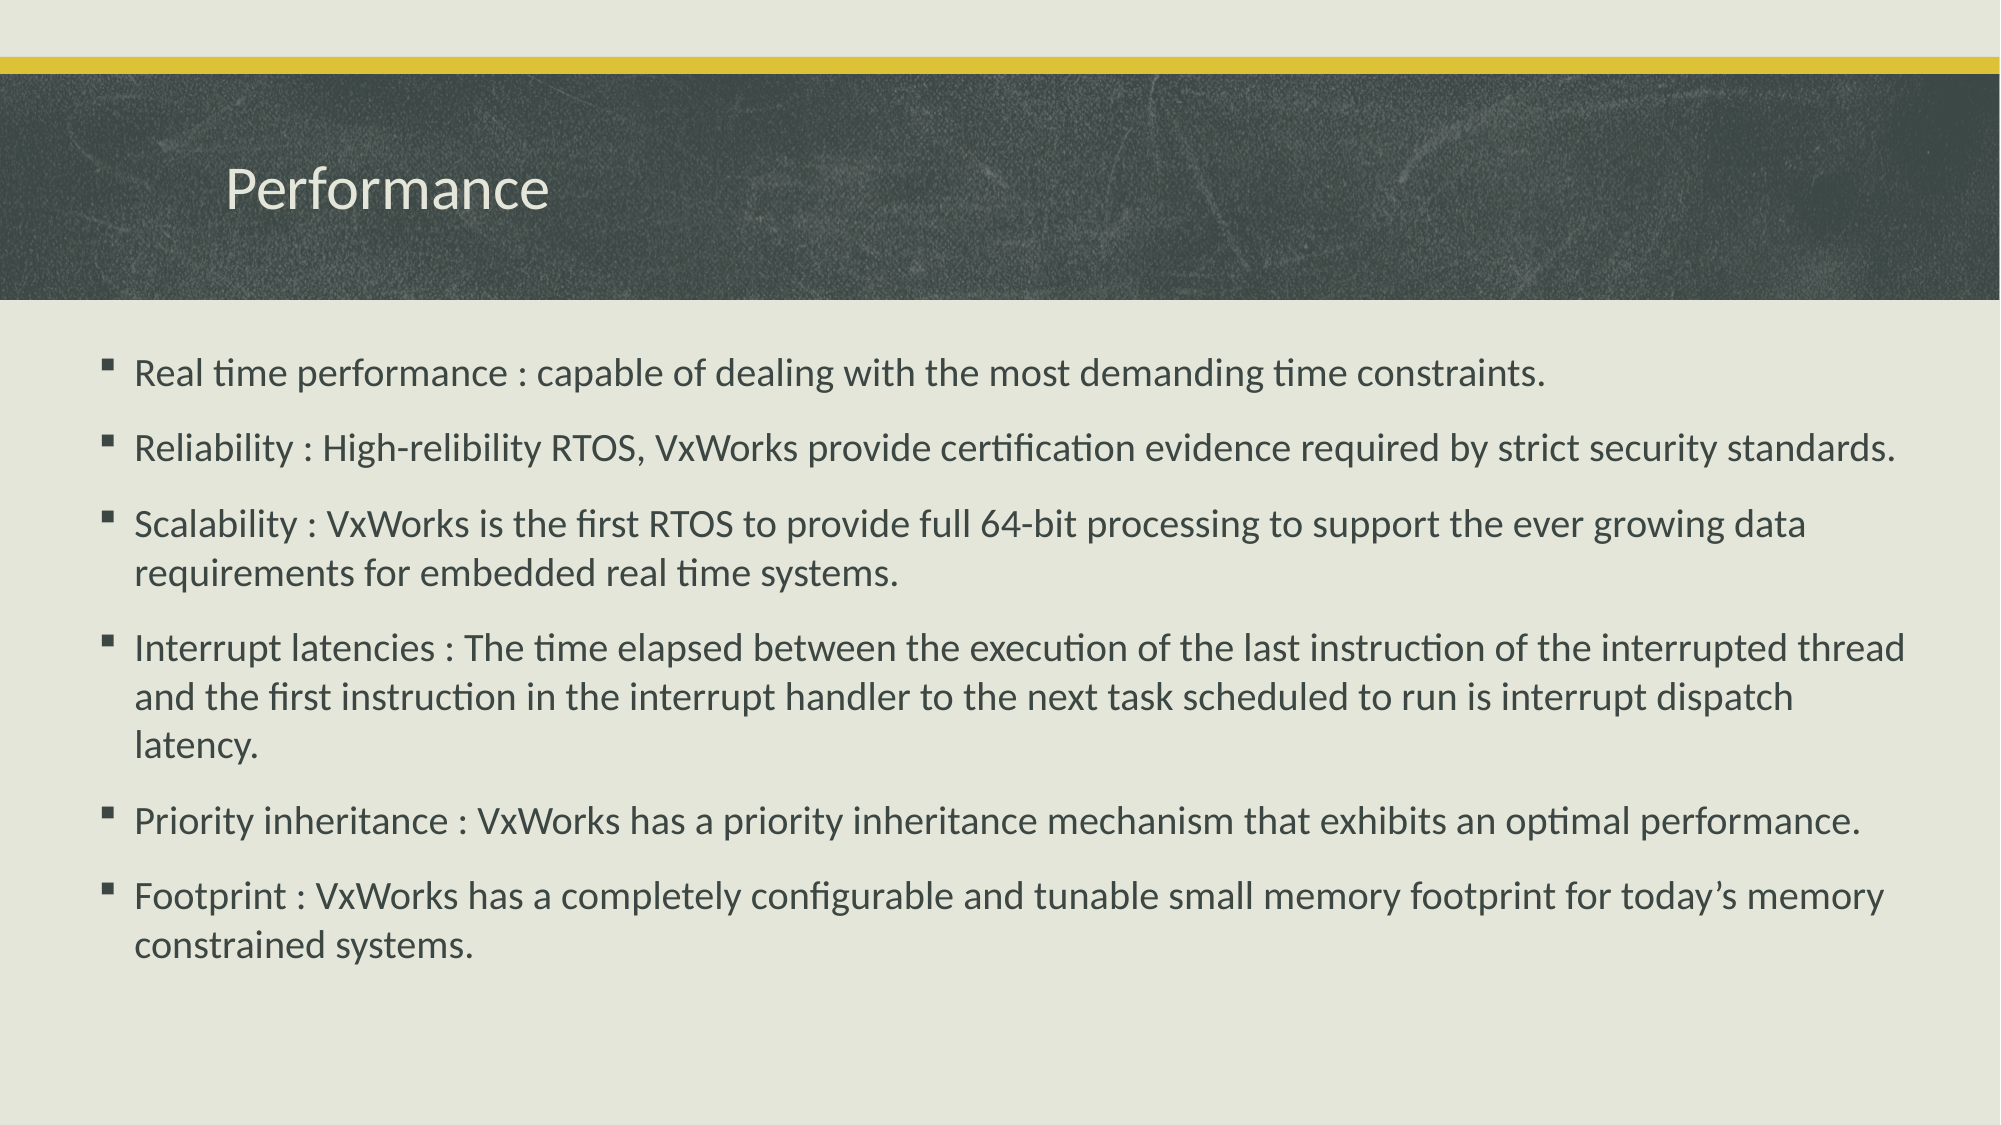

# Performance
Real time performance : capable of dealing with the most demanding time constraints.
Reliability : High-relibility RTOS, VxWorks provide certification evidence required by strict security standards.
Scalability : VxWorks is the first RTOS to provide full 64-bit processing to support the ever growing data requirements for embedded real time systems.
Interrupt latencies : The time elapsed between the execution of the last instruction of the interrupted thread and the first instruction in the interrupt handler to the next task scheduled to run is interrupt dispatch latency.
Priority inheritance : VxWorks has a priority inheritance mechanism that exhibits an optimal performance.
Footprint : VxWorks has a completely configurable and tunable small memory footprint for today’s memory constrained systems.